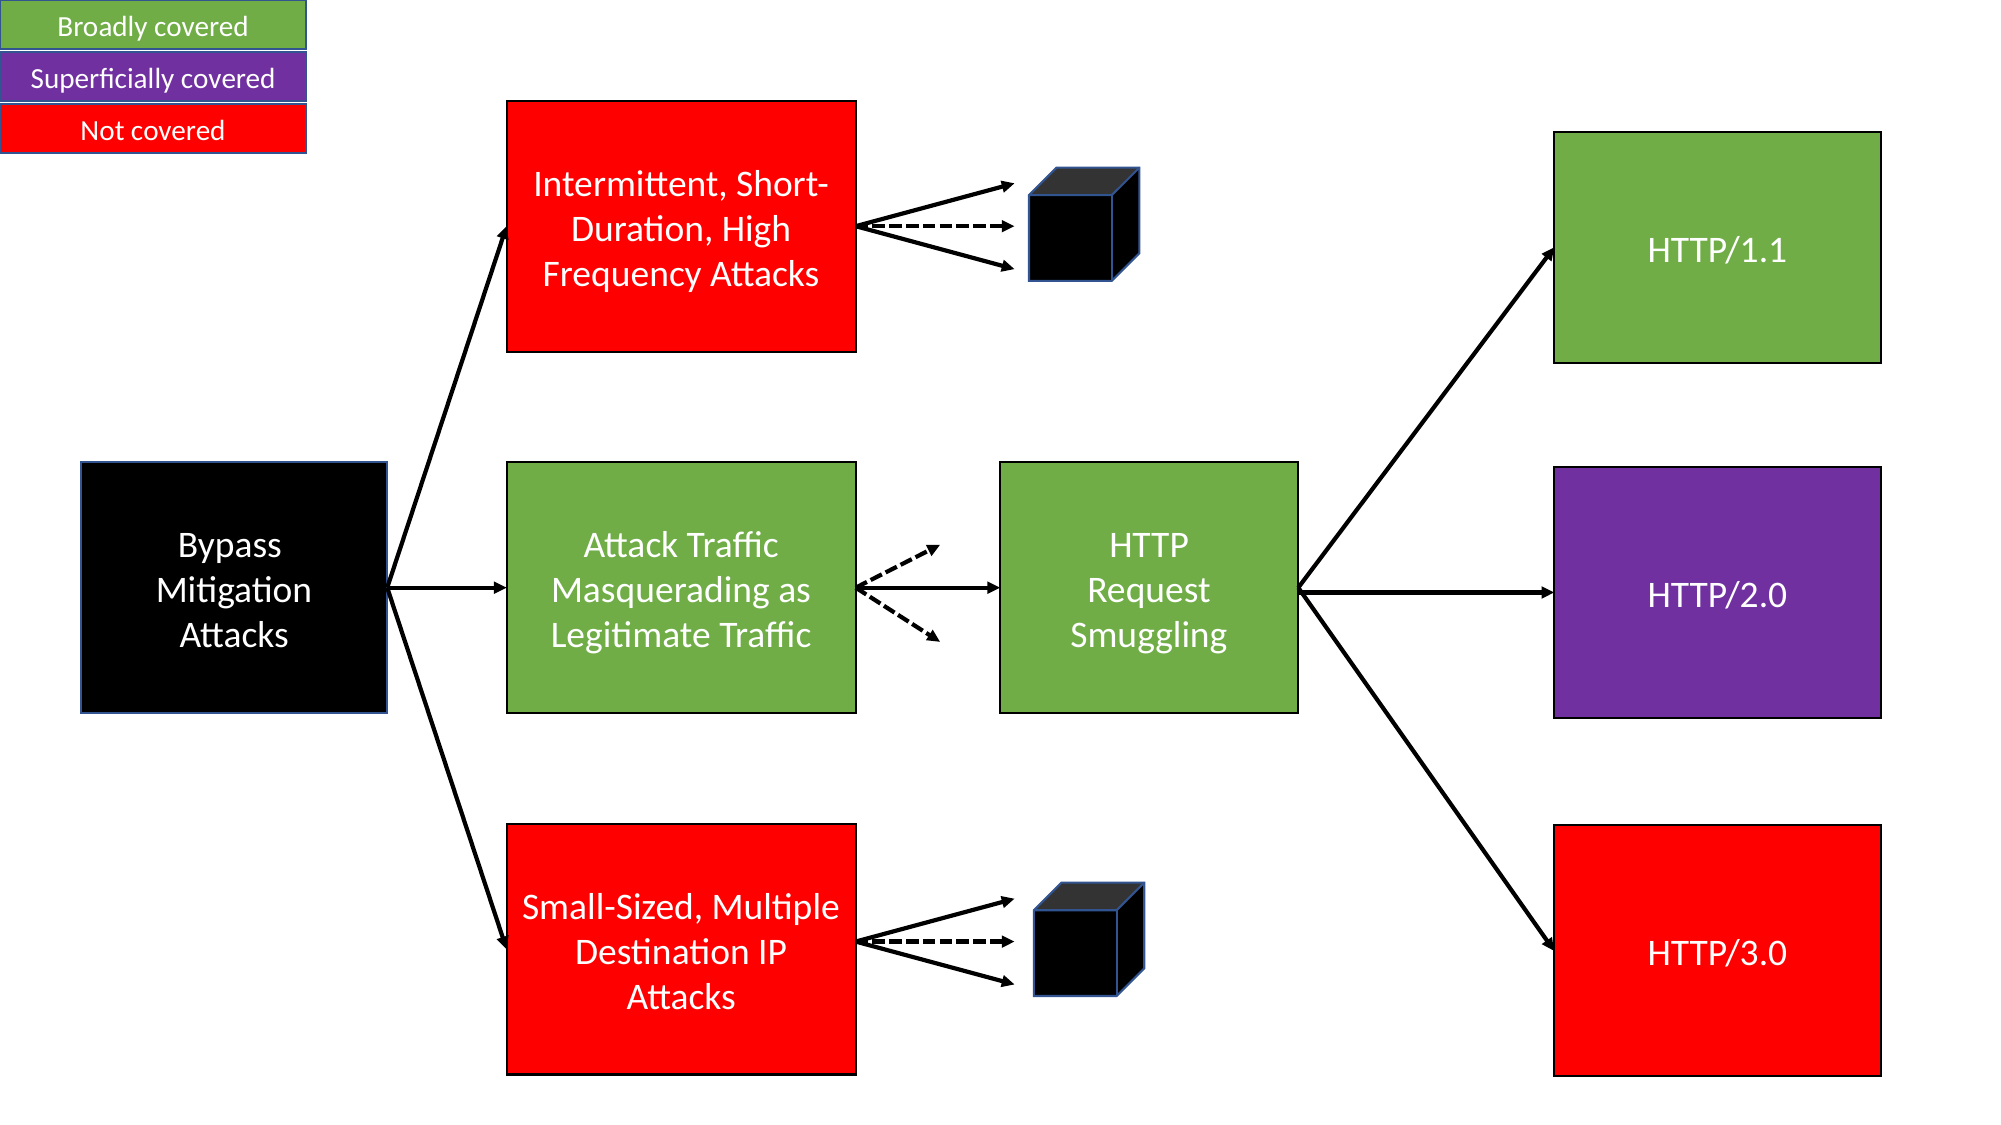

Broadly covered
Superficially covered
Intermittent, Short-Duration, High Frequency Attacks
Not covered
HTTP/1.1

Attack Traffic Masquerading as Legitimate Traffic
Bypass
Mitigation
Attacks
HTTP
Request
Smuggling
HTTP/2.0
Small-Sized, Multiple Destination IP Attacks
HTTP/3.0